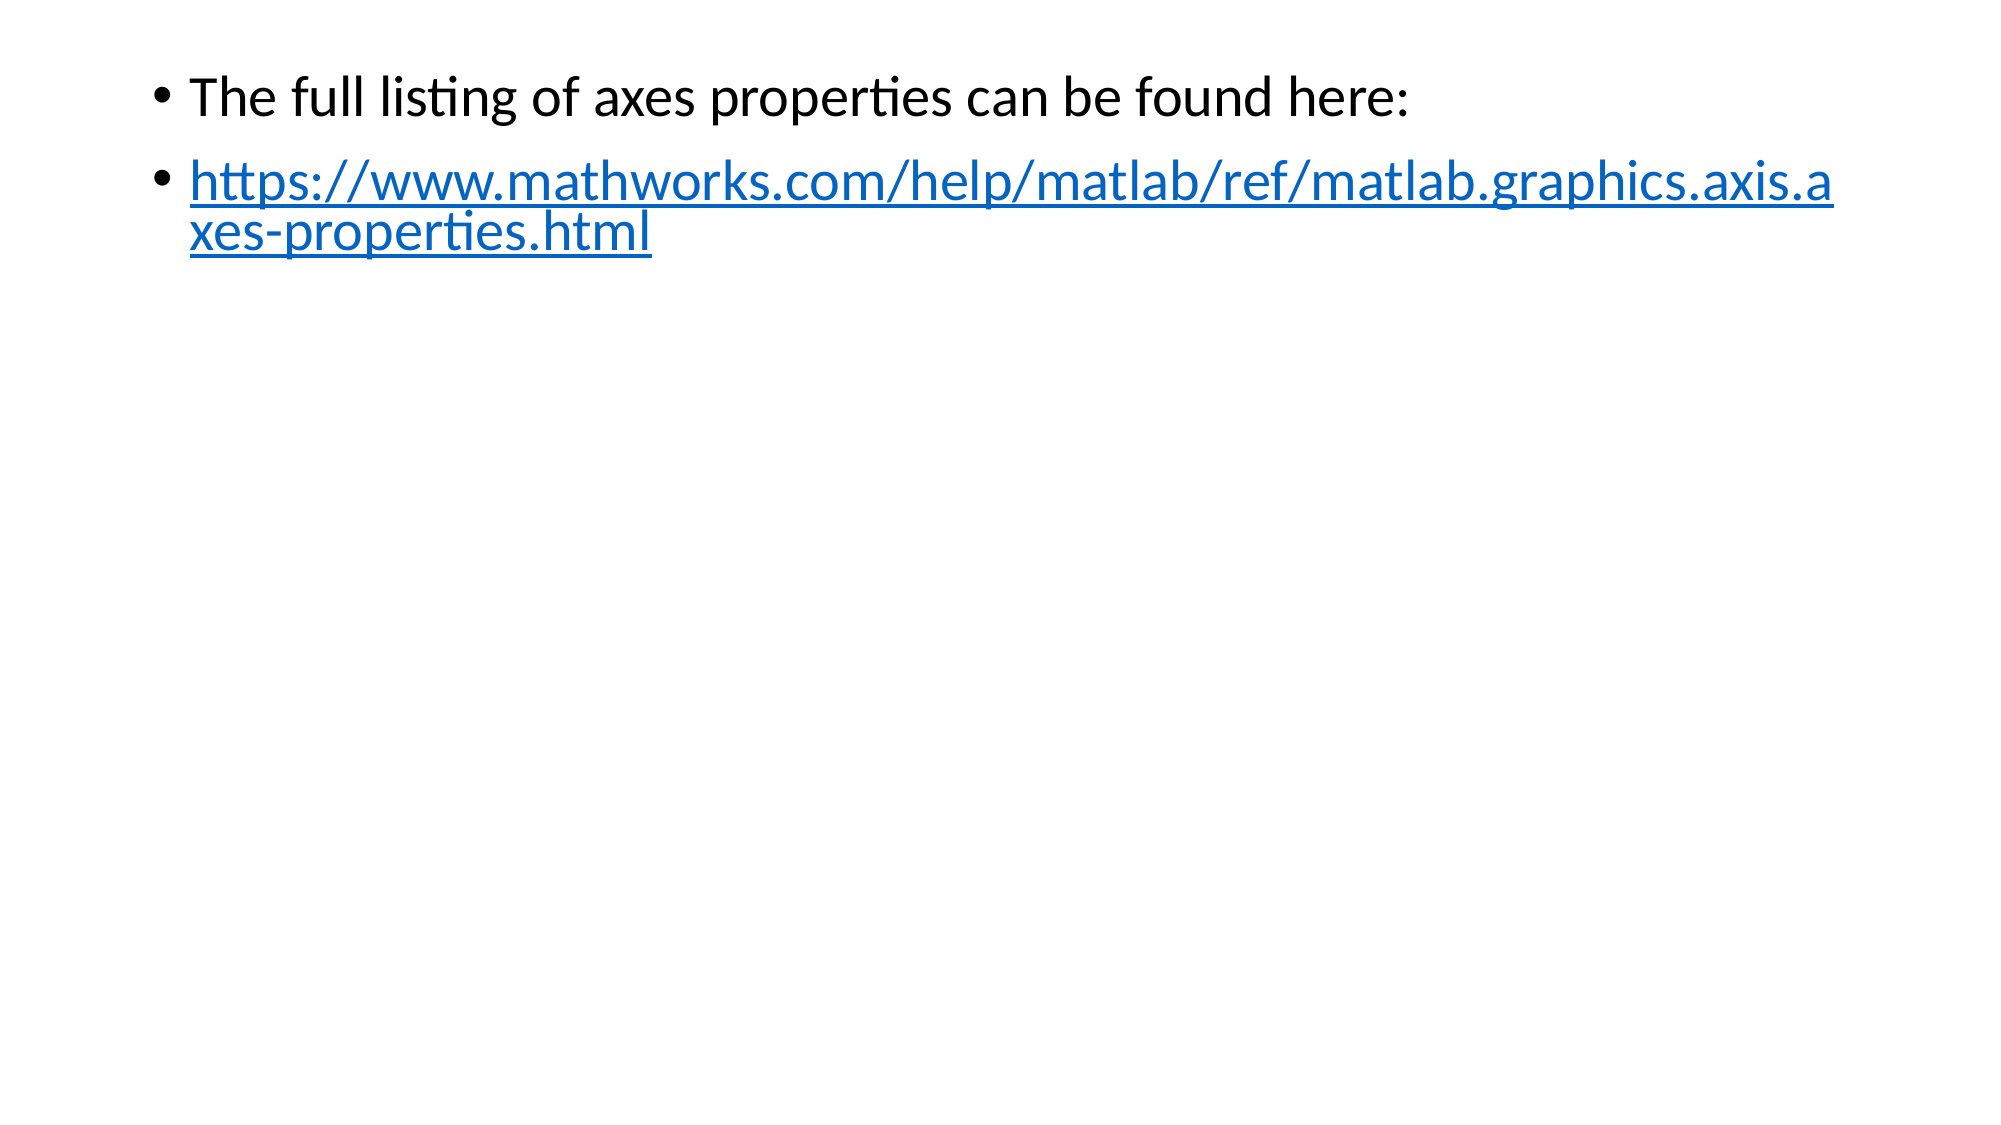

The full listing of axes properties can be found here:
https://www.mathworks.com/help/matlab/ref/matlab.graphics.axis.axes-properties.html